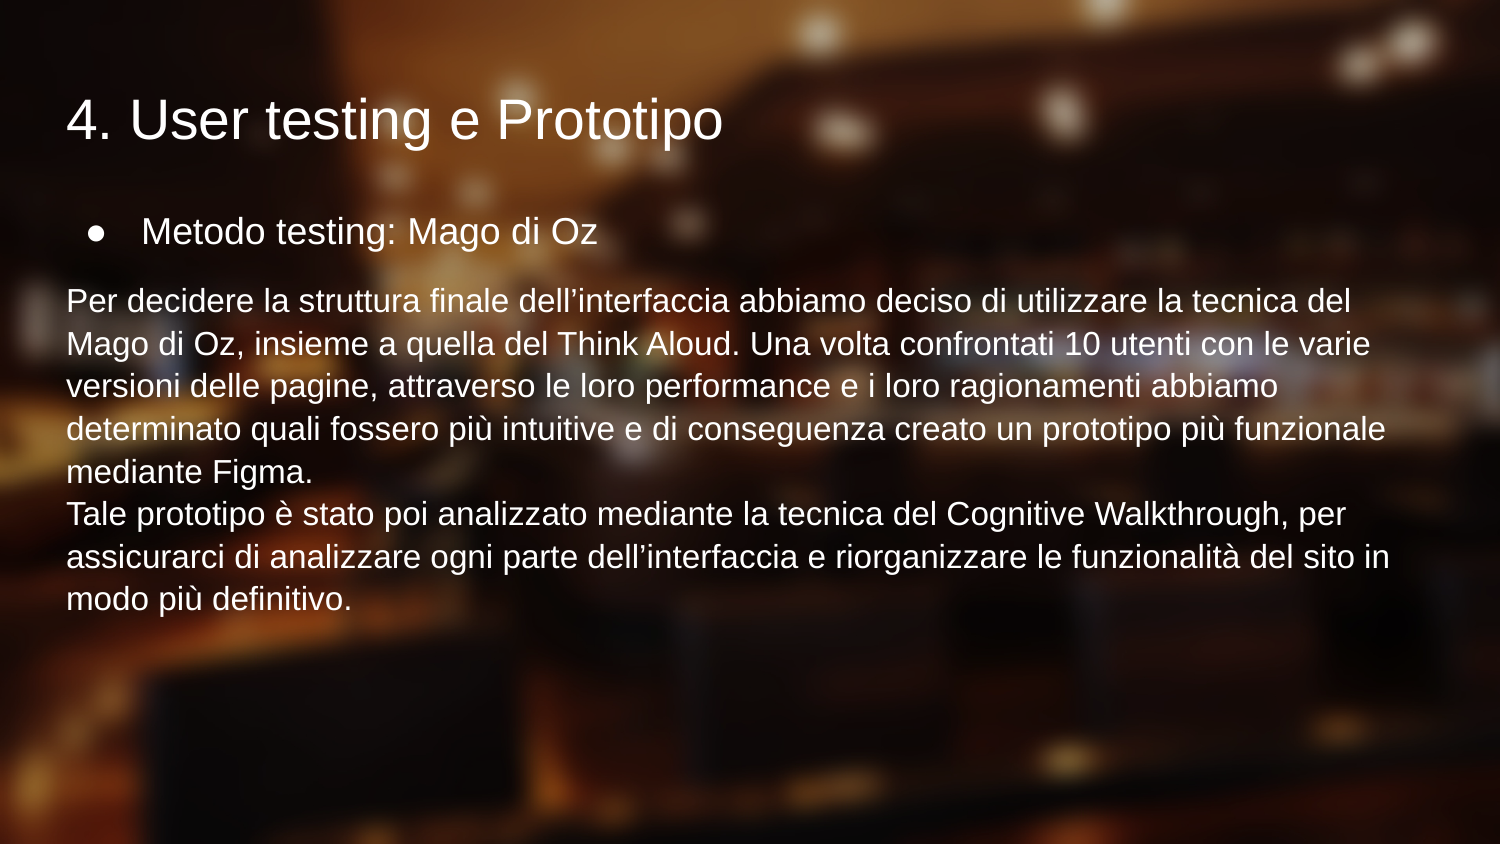

# 4. User testing e Prototipo
Metodo testing: Mago di Oz
Per decidere la struttura finale dell’interfaccia abbiamo deciso di utilizzare la tecnica del Mago di Oz, insieme a quella del Think Aloud. Una volta confrontati 10 utenti con le varie versioni delle pagine, attraverso le loro performance e i loro ragionamenti abbiamo determinato quali fossero più intuitive e di conseguenza creato un prototipo più funzionale mediante Figma.
Tale prototipo è stato poi analizzato mediante la tecnica del Cognitive Walkthrough, per assicurarci di analizzare ogni parte dell’interfaccia e riorganizzare le funzionalità del sito in modo più definitivo.